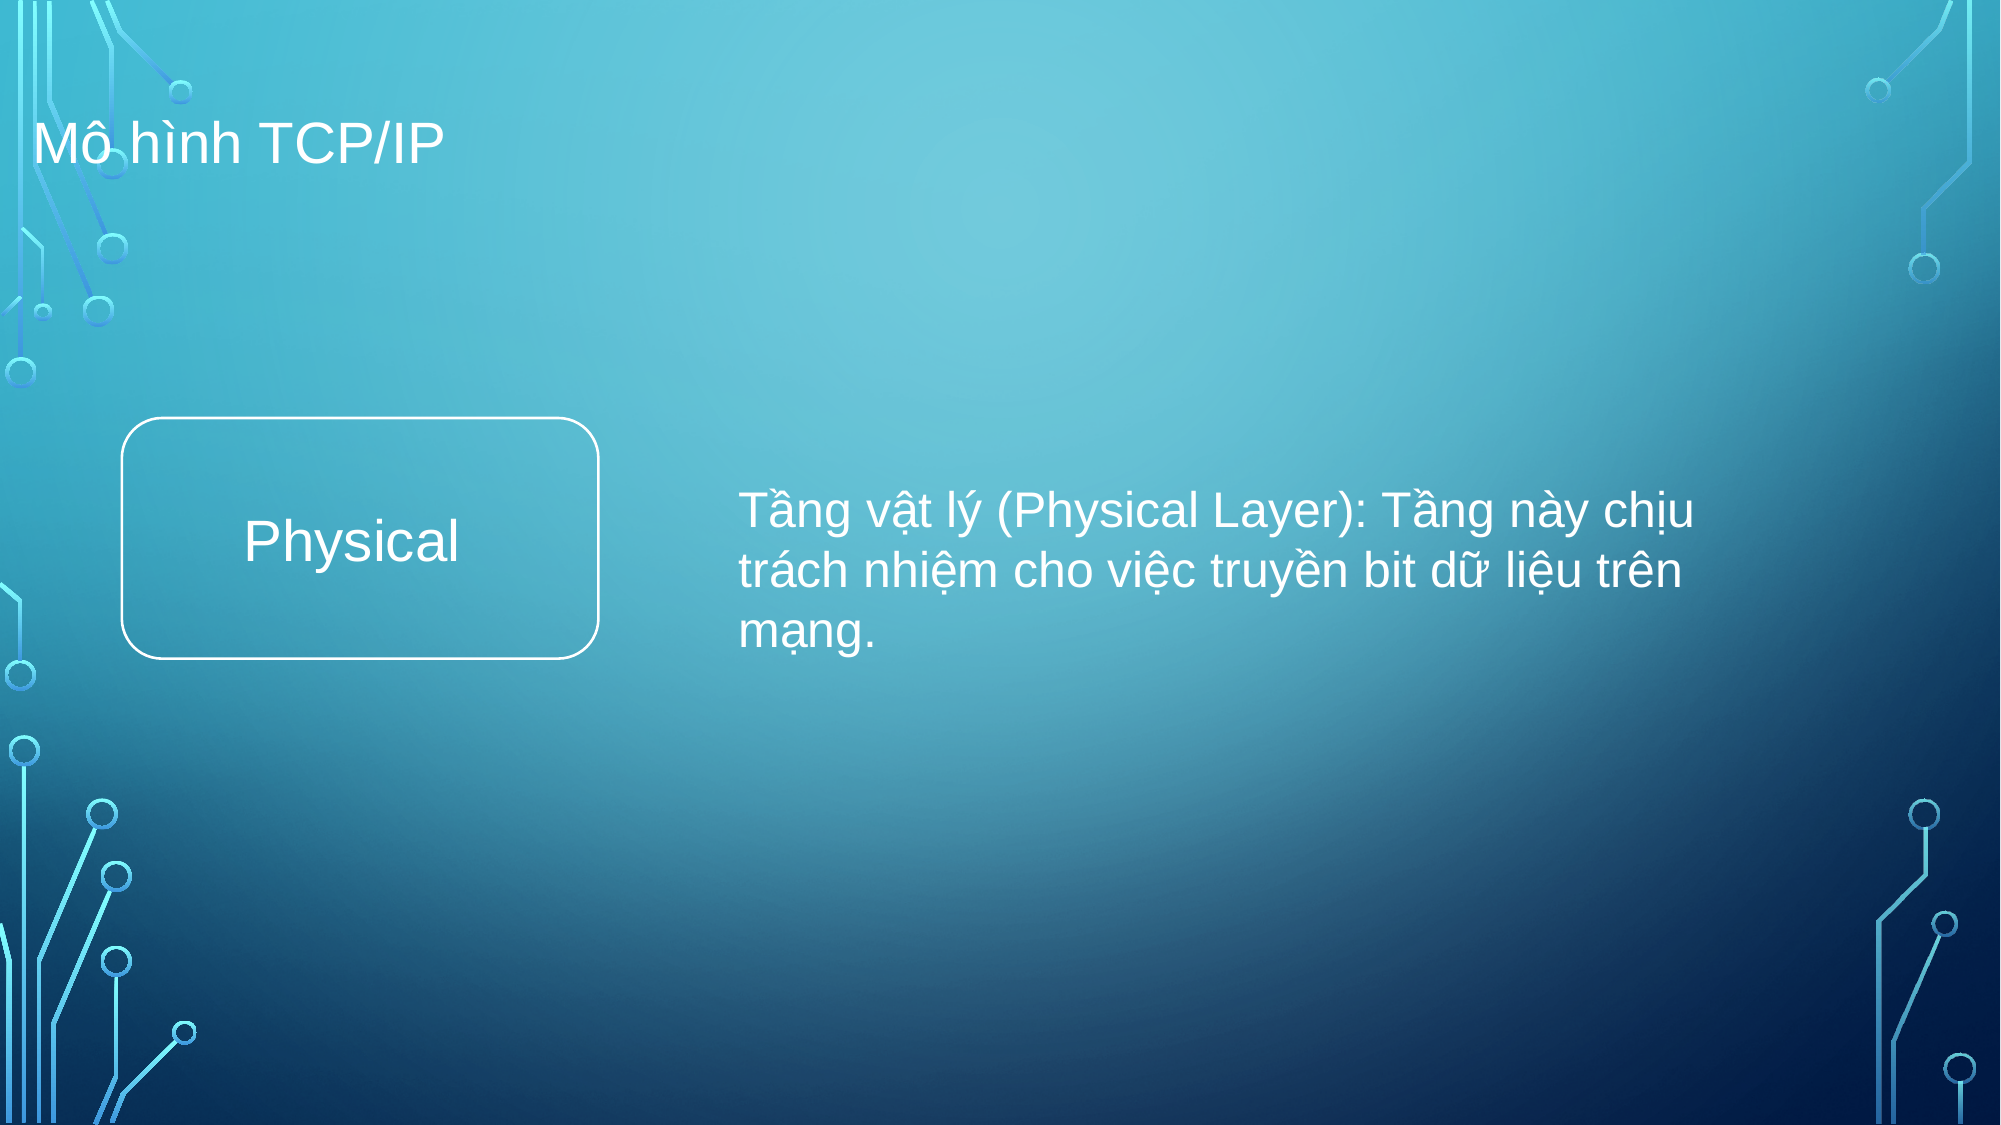

Mô hình TCP/IP
Physical
Tầng vật lý (Physical Layer): Tầng này chịu trách nhiệm cho việc truyền bit dữ liệu trên mạng.